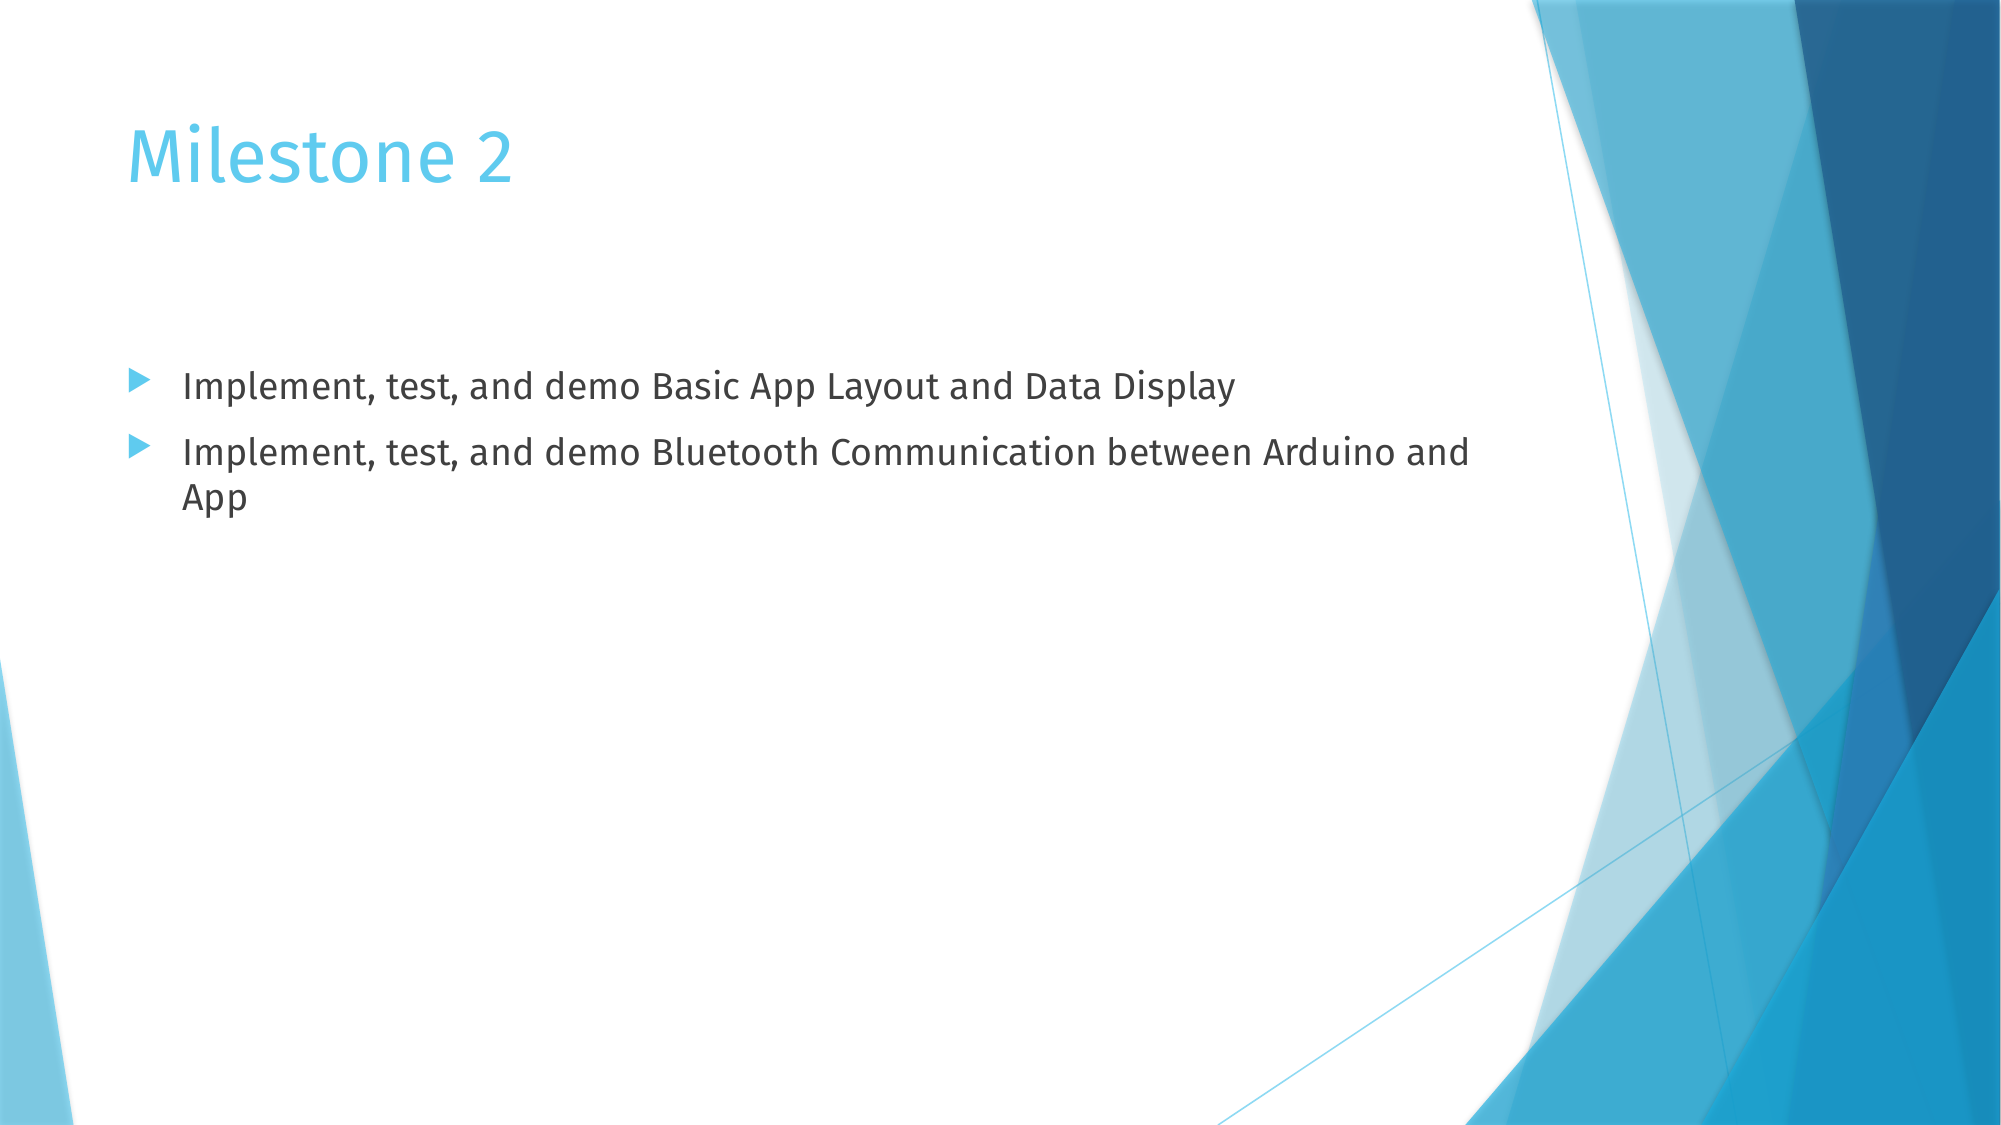

# Milestone 2
Implement, test, and demo Basic App Layout and Data Display
Implement, test, and demo Bluetooth Communication between Arduino and App